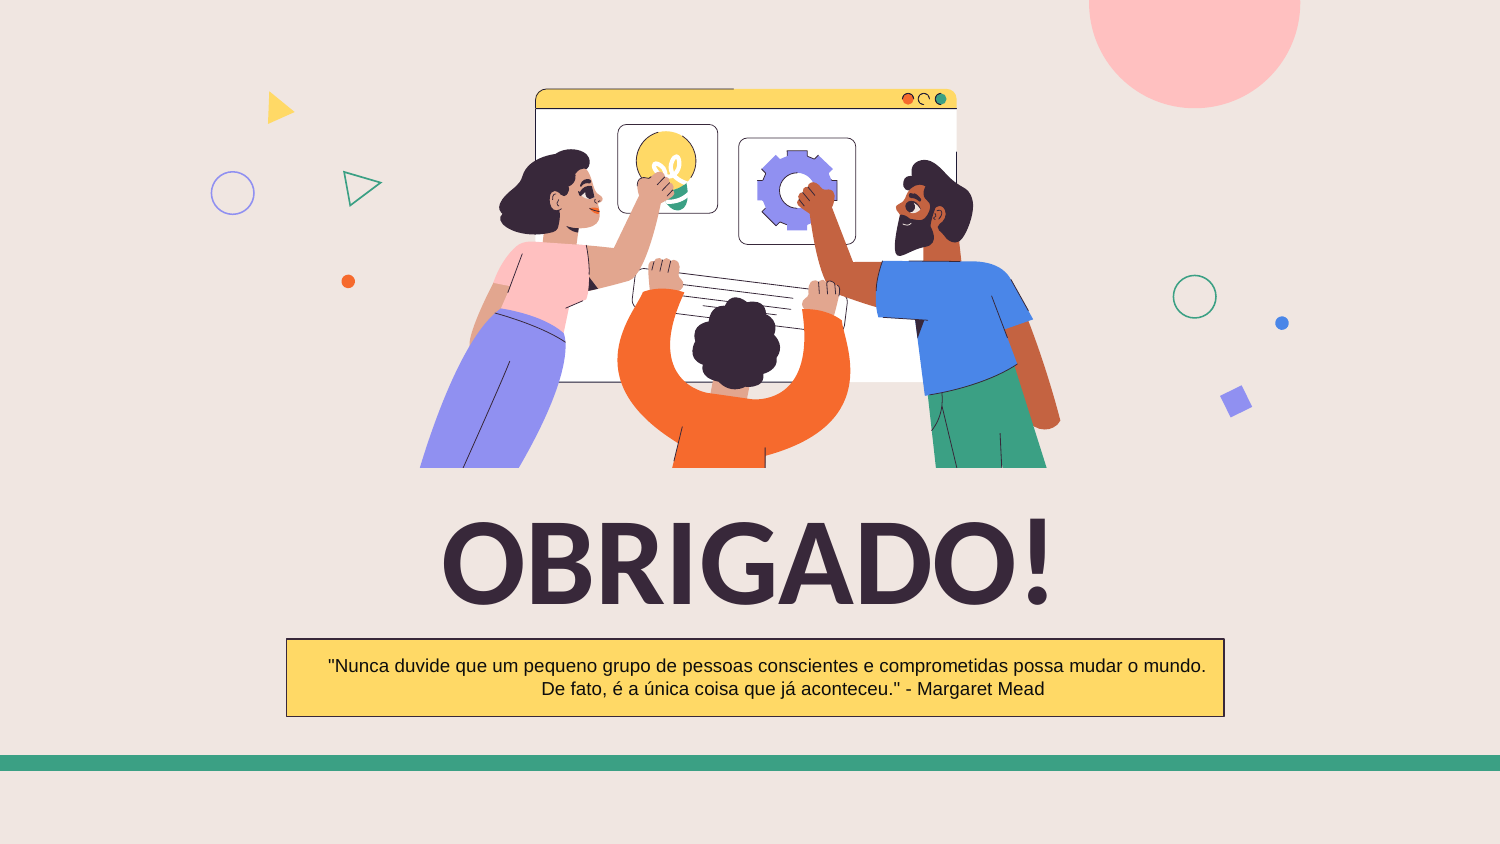

# OBRIGADO!
"Nunca duvide que um pequeno grupo de pessoas conscientes e comprometidas possa mudar o mundo. De fato, é a única coisa que já aconteceu." - Margaret Mead